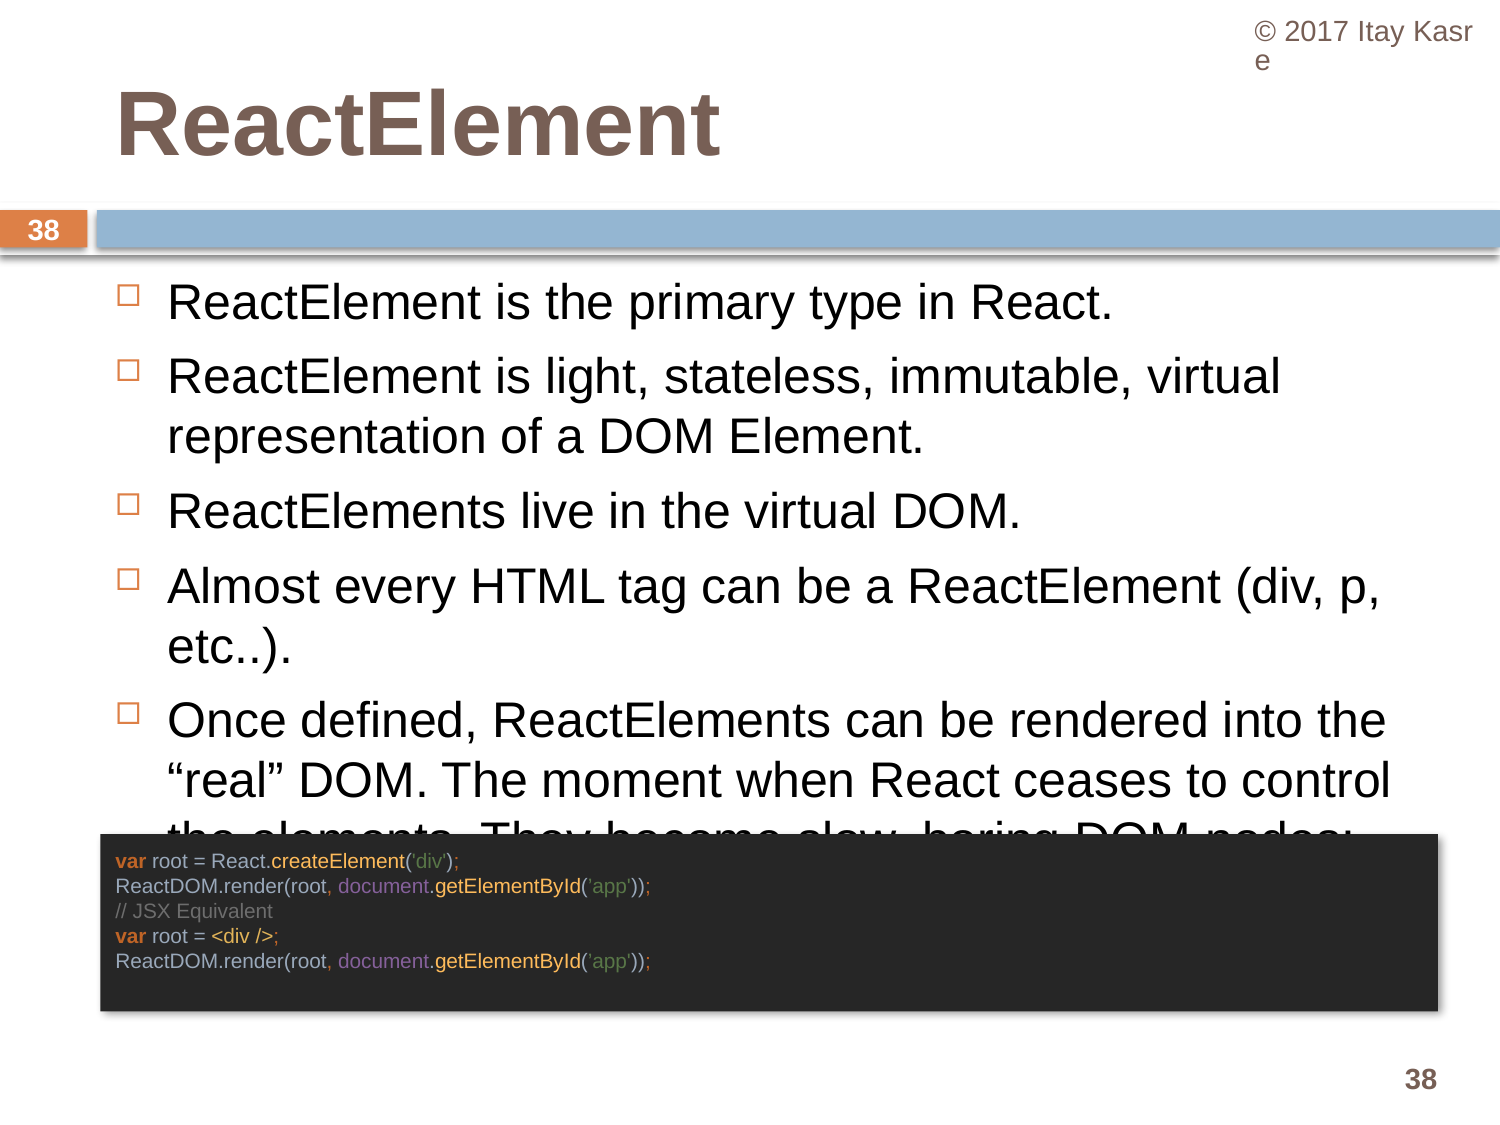

© 2017 Itay Kasre
# ReactElement
38
ReactElement is the primary type in React.
ReactElement is light, stateless, immutable, virtual representation of a DOM Element.
ReactElements live in the virtual DOM.
Almost every HTML tag can be a ReactElement (div, p, etc..).
Once defined, ReactElements can be rendered into the “real” DOM. The moment when React ceases to control the elements. They become slow, boring DOM nodes:
var root = React.createElement('div');
ReactDOM.render(root, document.getElementById(’app'));
// JSX Equivalent
var root = <div />;
ReactDOM.render(root, document.getElementById(’app'));